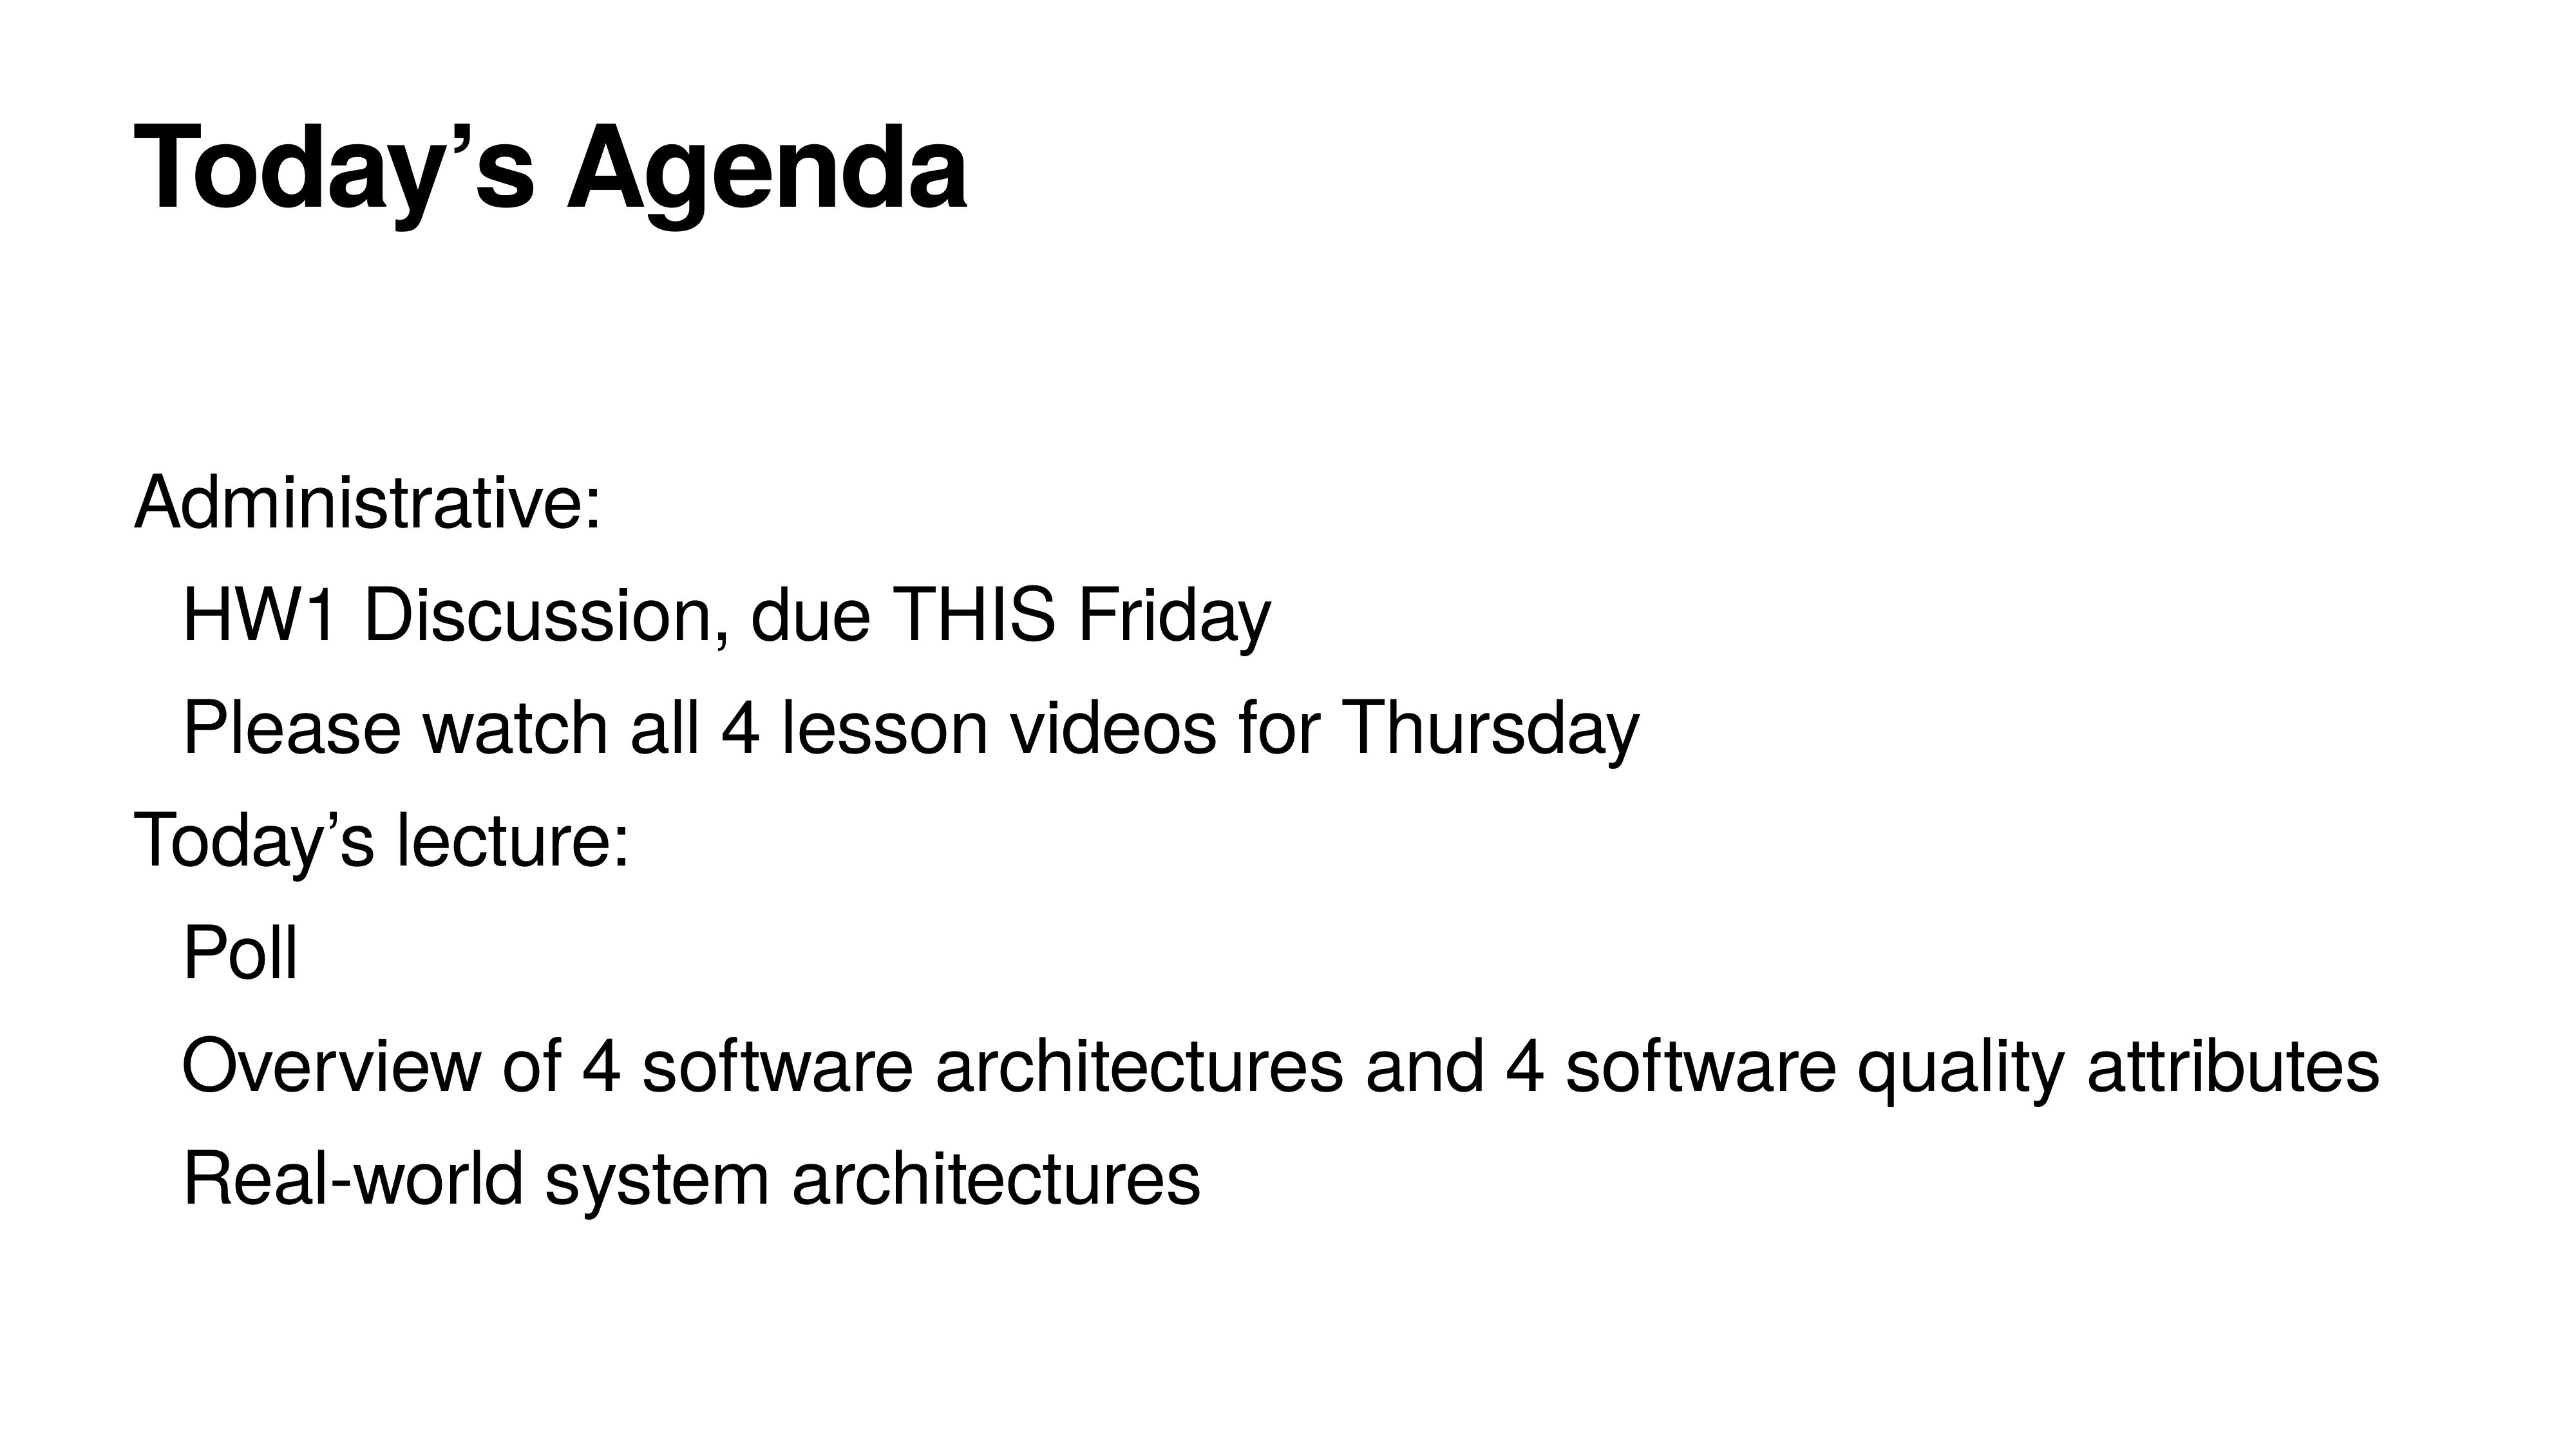

# Today’s Agenda

Administrative:
HW1 Discussion, due THIS Friday
Please watch all 4 lesson videos for Thursday
Today’s lecture:
Poll
Overview of 4 software architectures and 4 software quality attributes
Real-world system architectures